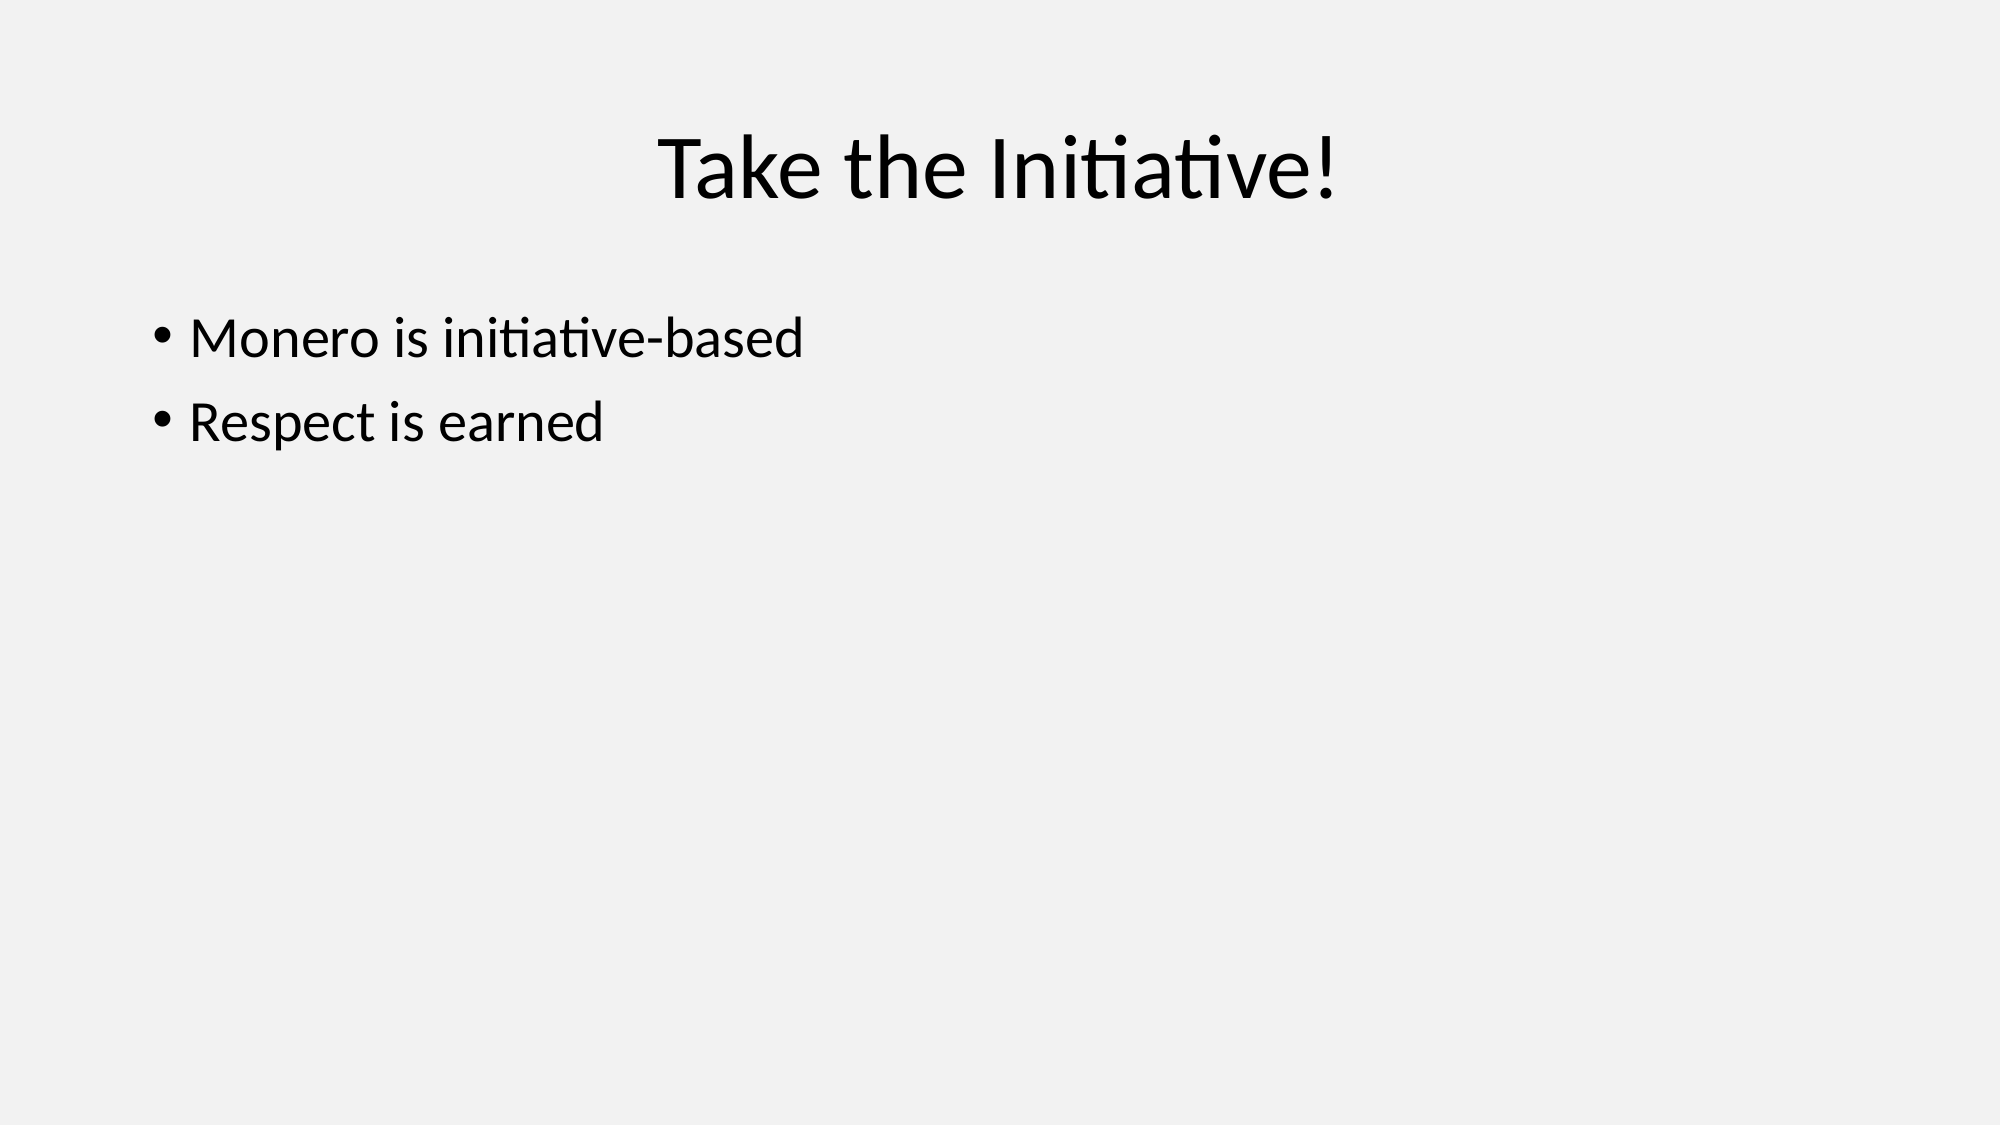

# Take the Initiative!
Monero is initiative-based
Respect is earned